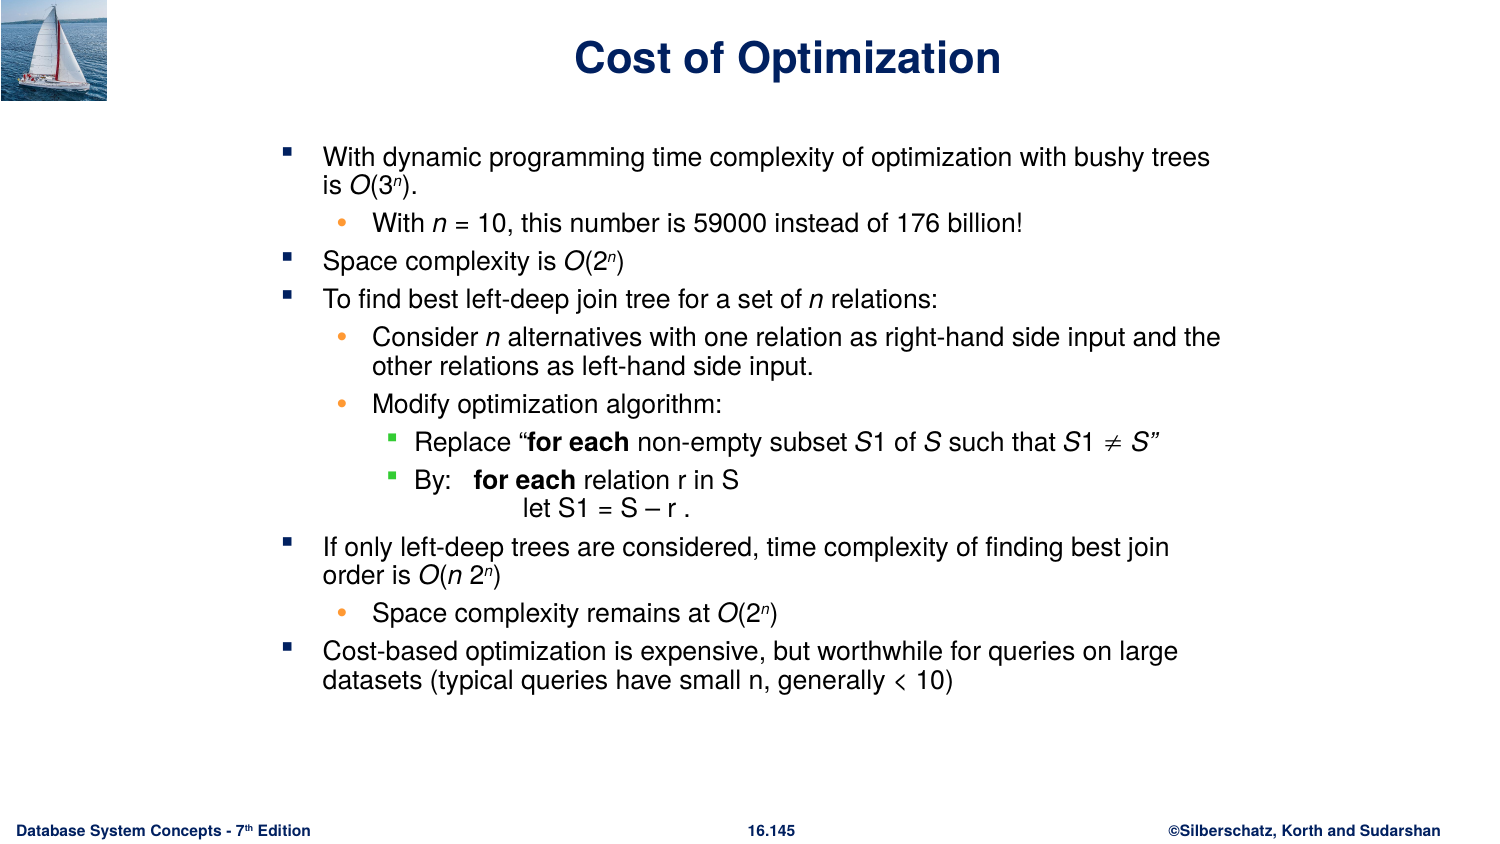

# Cost of Optimization
With dynamic programming time complexity of optimization with bushy trees is O(3n).
With n = 10, this number is 59000 instead of 176 billion!
Space complexity is O(2n)
To find best left-deep join tree for a set of n relations:
Consider n alternatives with one relation as right-hand side input and the other relations as left-hand side input.
Modify optimization algorithm:
Replace “for each non-empty subset S1 of S such that S1 ≠ S”
By:   for each relation r in S
               let S1 = S – r .
If only left-deep trees are considered, time complexity of finding best join order is O(n 2n)
Space complexity remains at O(2n)
Cost-based optimization is expensive, but worthwhile for queries on large datasets (typical queries have small n, generally < 10)